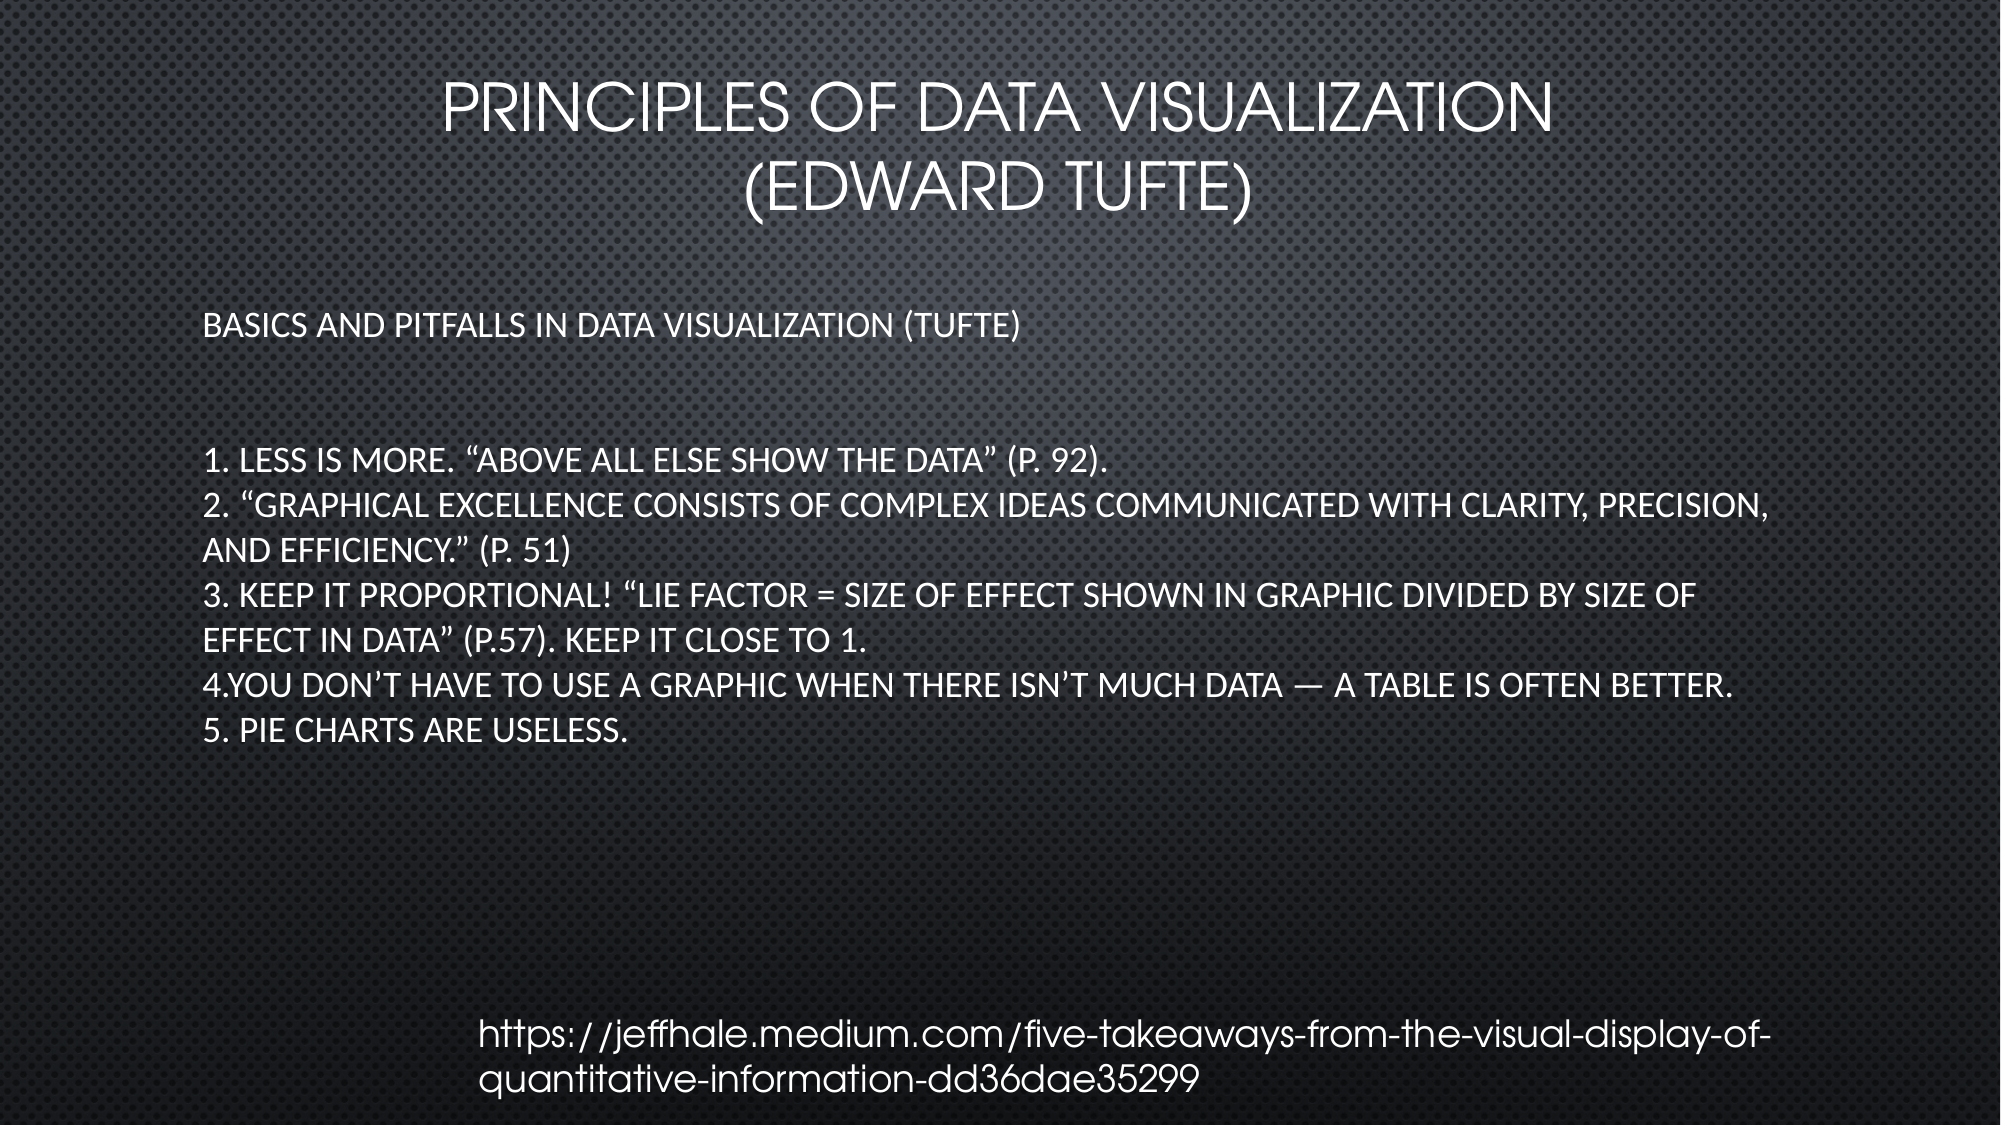

Principles of data visualization (Edward tufte)
# Basics and pitfalls in data visualization (TUFTE) 1. Less is more. “Above all else show the data” (p. 92). 2. “Graphical excellence consists of complex ideas communicated with clarity, precision, and efficiency.” (p. 51) 3. Keep it proportional! “Lie Factor = size of effect shown in graphic divided by size of effect in data” (p.57). Keep it close to 1. 4.You don’t have to use a graphic when there isn’t much data — a table is often better. 5. Pie charts are useless.
https://jeffhale.medium.com/five-takeaways-from-the-visual-display-of-quantitative-information-dd36dae35299